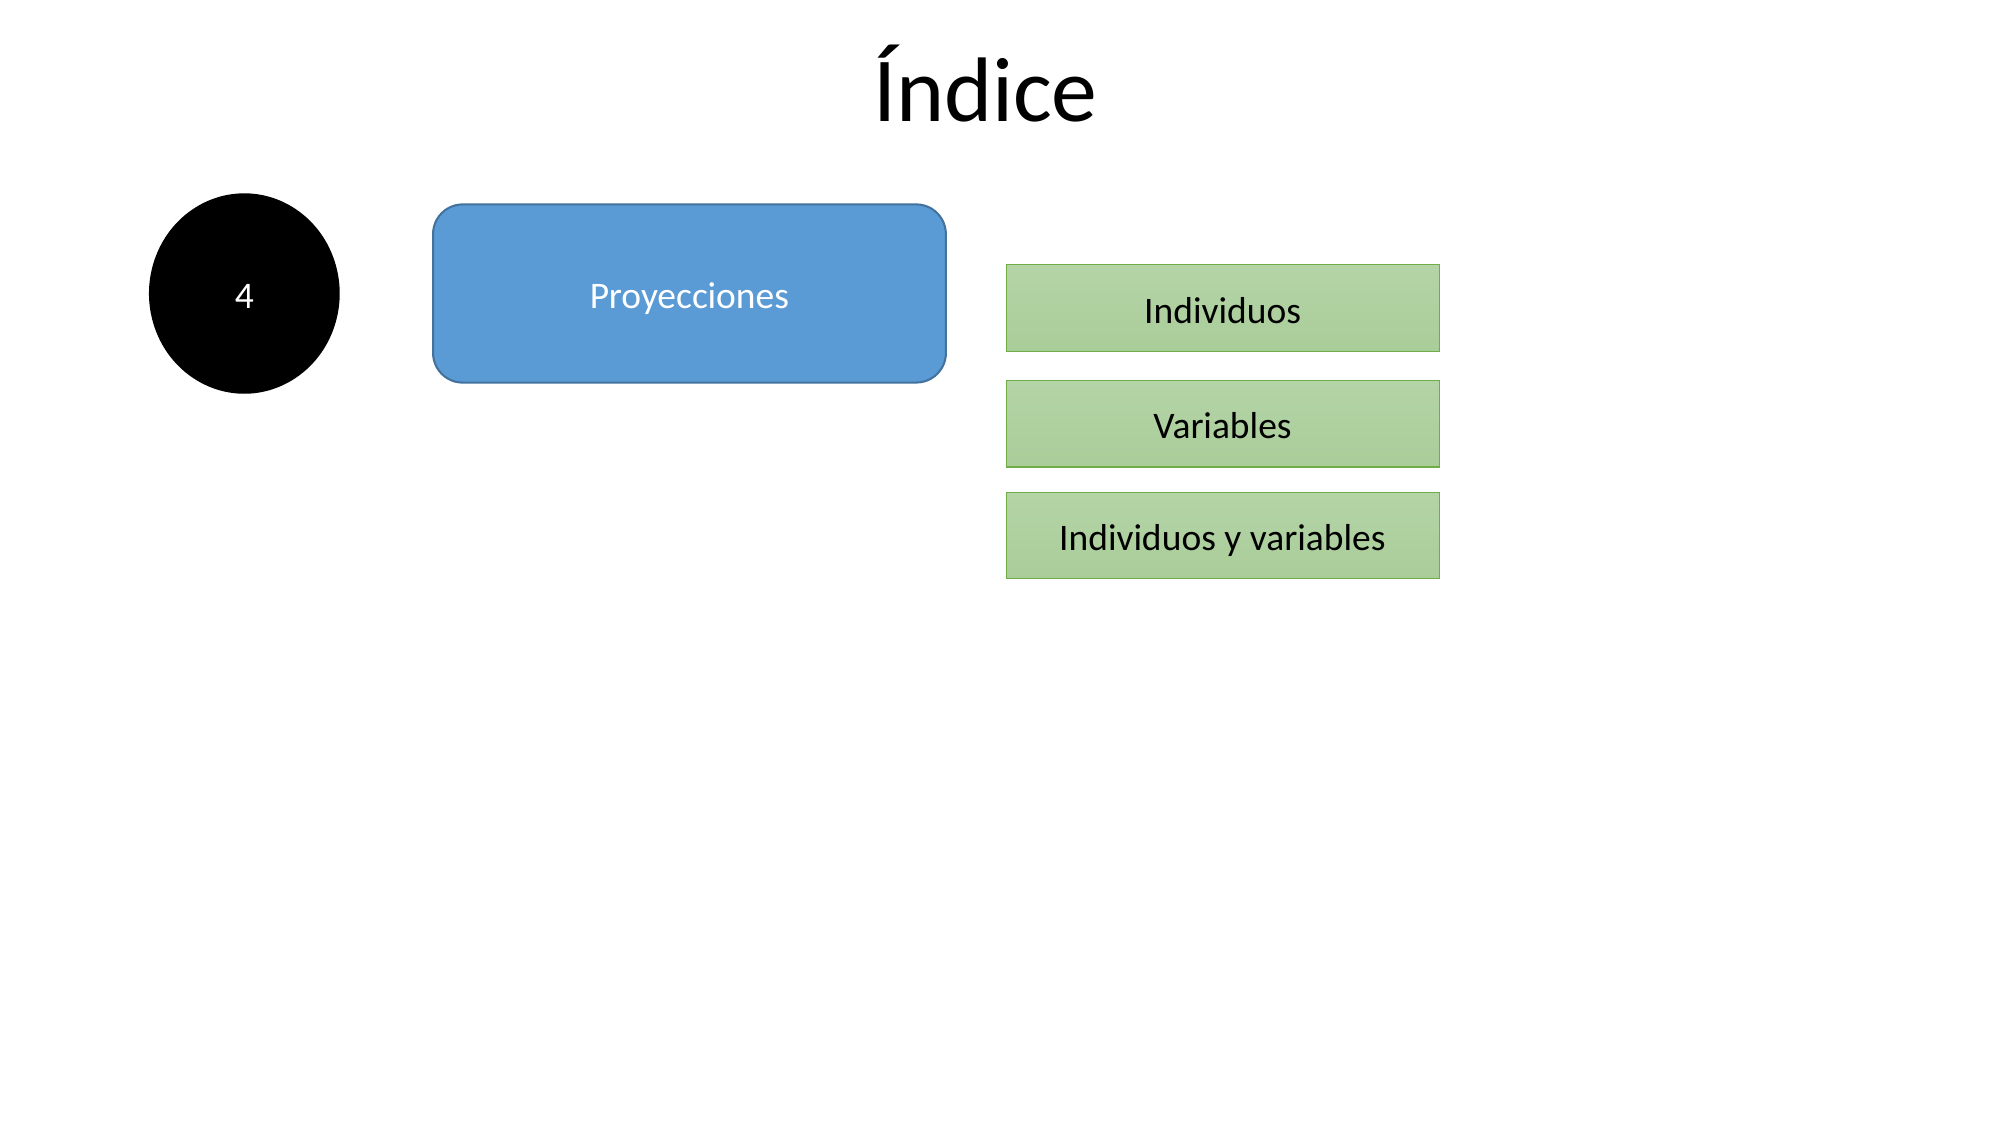

# Índice
4
Proyecciones
Individuos
Variables
Individuos y variables